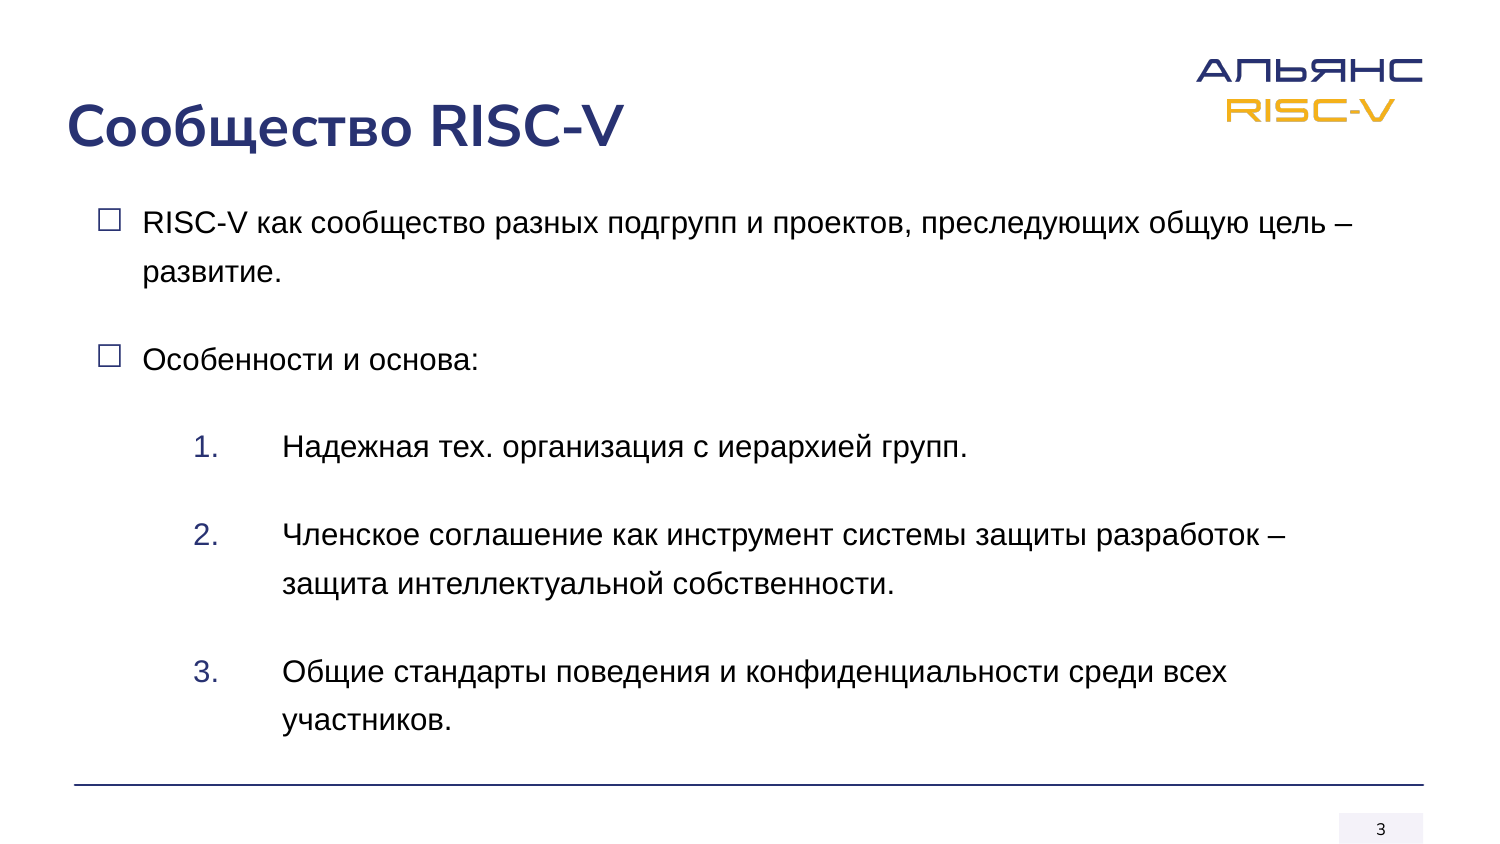

# Сообщество RISC-V
RISC-V как сообщество разных подгрупп и проектов, преследующих общую цель – развитие.
Особенности и основа:
Надежная тех. организация с иерархией групп.
Членское соглашение как инструмент системы защиты разработок – защита интеллектуальной собственности.
Общие стандарты поведения и конфиденциальности среди всех участников.